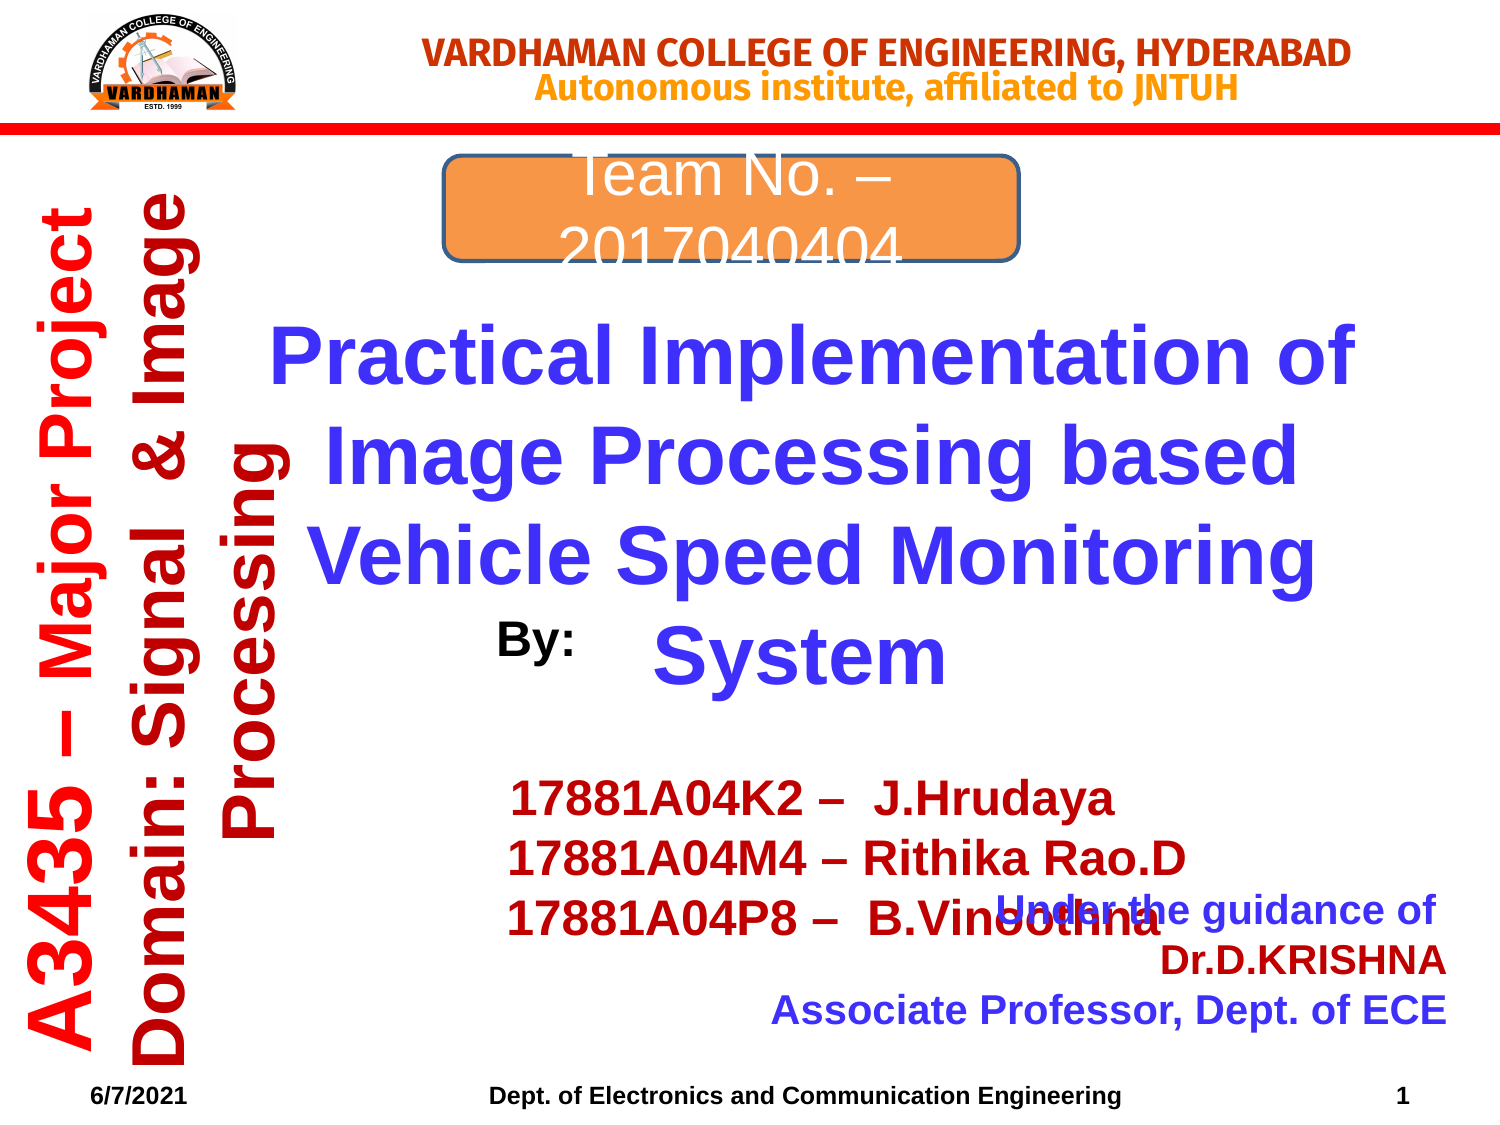

VARDHAMAN COLLEGE OF ENGINEERING, HYDERABAD
Autonomous institute, affiliated to JNTUH
Team No. – 2017040404
Practical Implementation of Image Processing based Vehicle Speed Monitoring System

 17881A04K2 –  J.Hrudaya
     17881A04M4 – Rithika Rao.D
   17881A04P8 –  B.Vinoothna
# A3435 – Major Project Domain: Signal  & Image Processing
By:
Under the guidance of
Dr.D.KRISHNA
Associate Professor, Dept. of ECE
Dept. of Electronics and Communication Engineering
6/7/2021
1